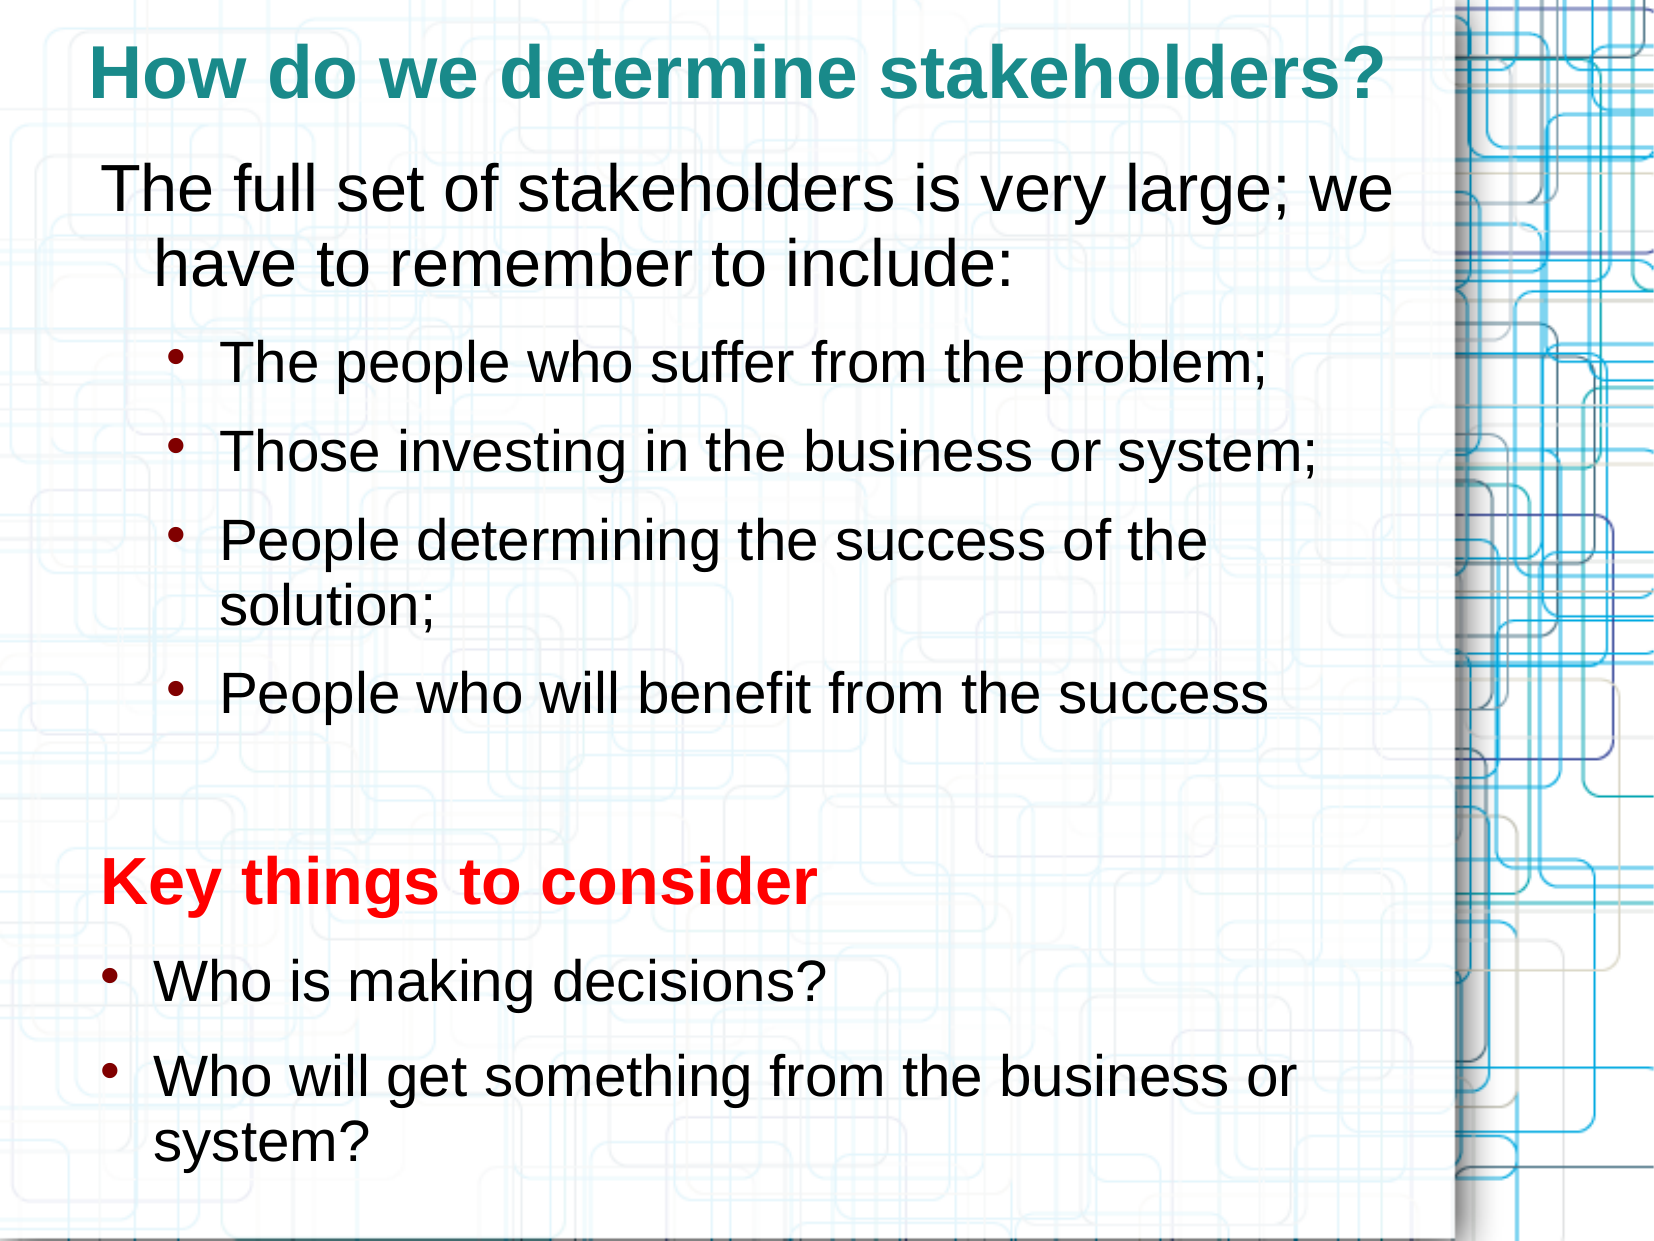

How do we determine stakeholders?
The full set of stakeholders is very large; we have to remember to include:
The people who suffer from the problem;
Those investing in the business or system;
People determining the success of the solution;
People who will benefit from the success

Key things to consider
Who is making decisions?
Who will get something from the business or system?